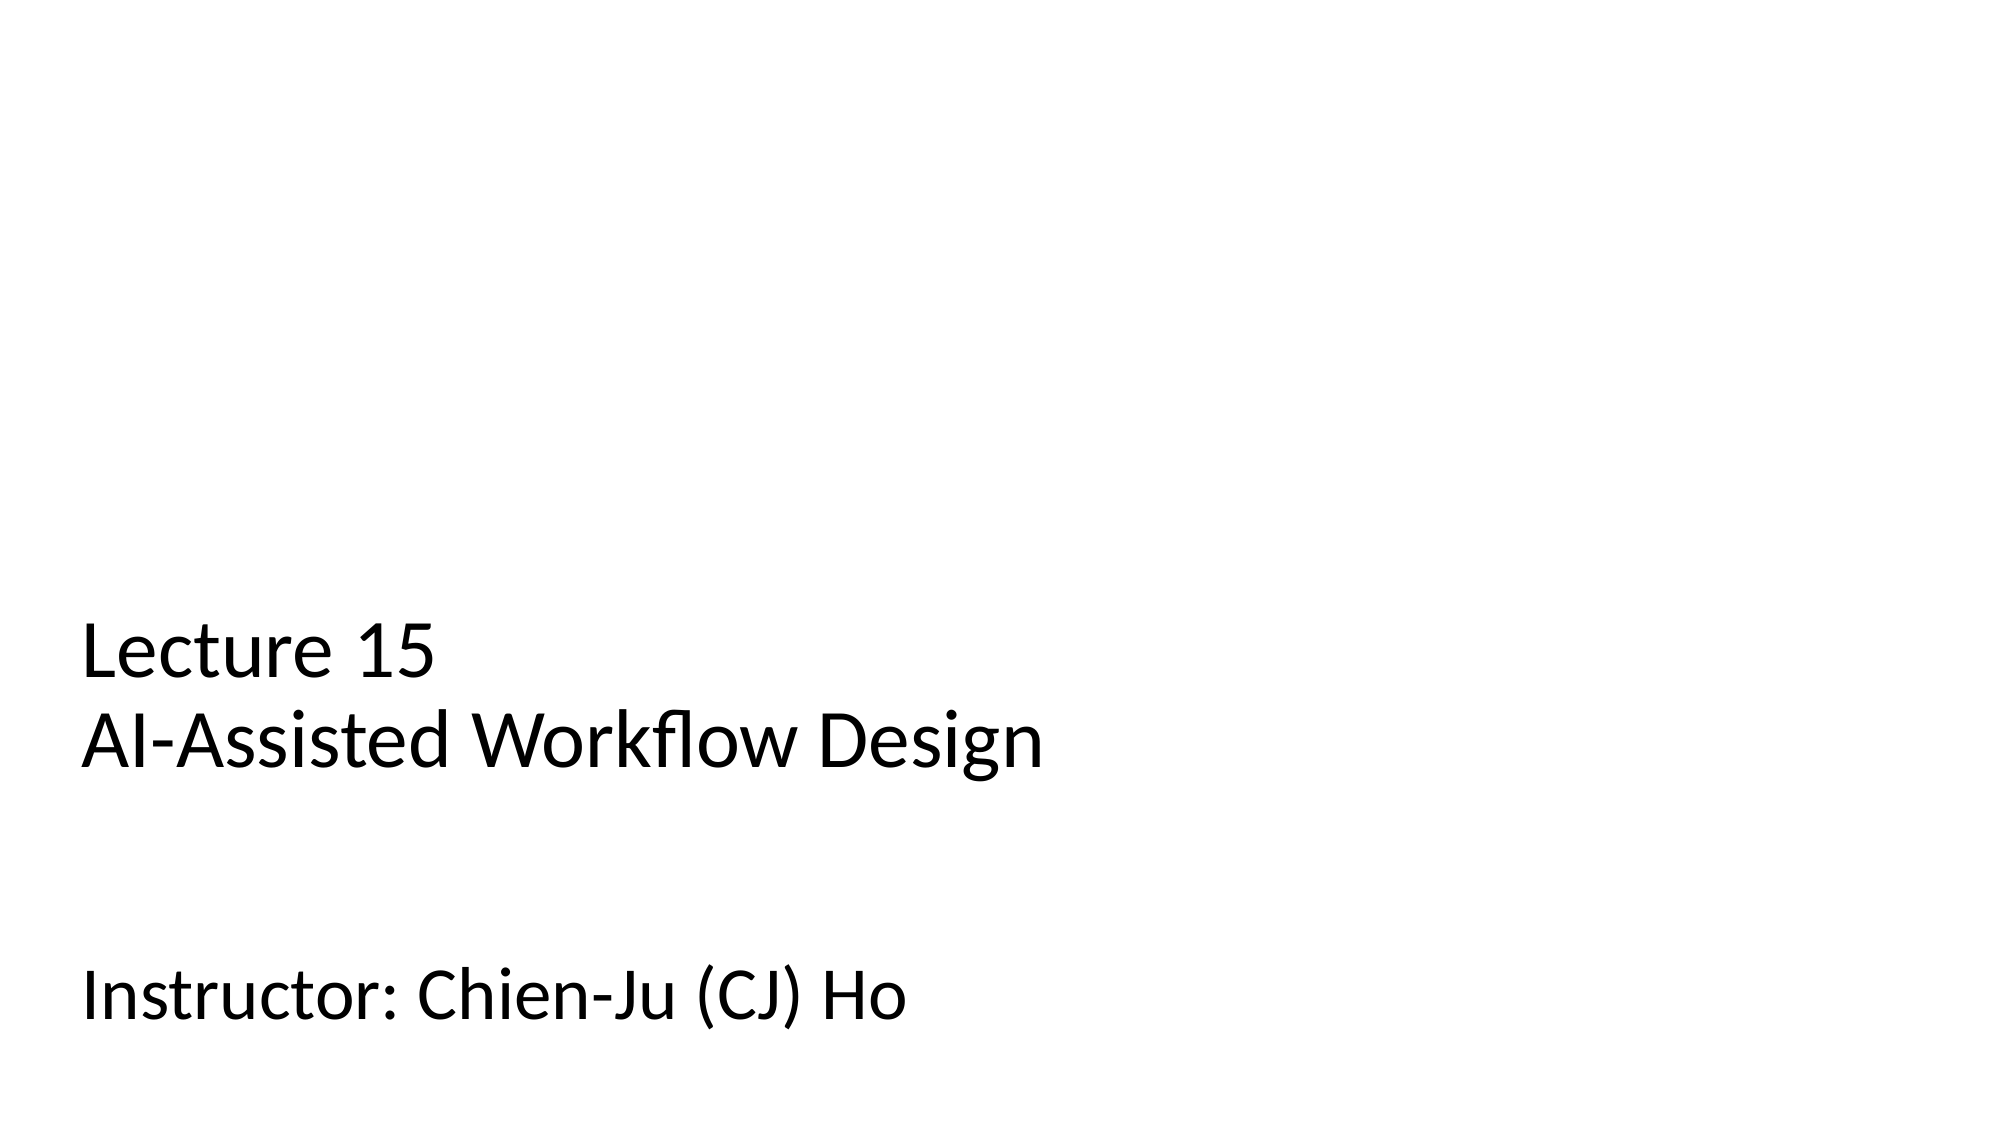

# Lecture 15 AI-Assisted Workflow Design

Instructor: Chien-Ju (CJ) Ho